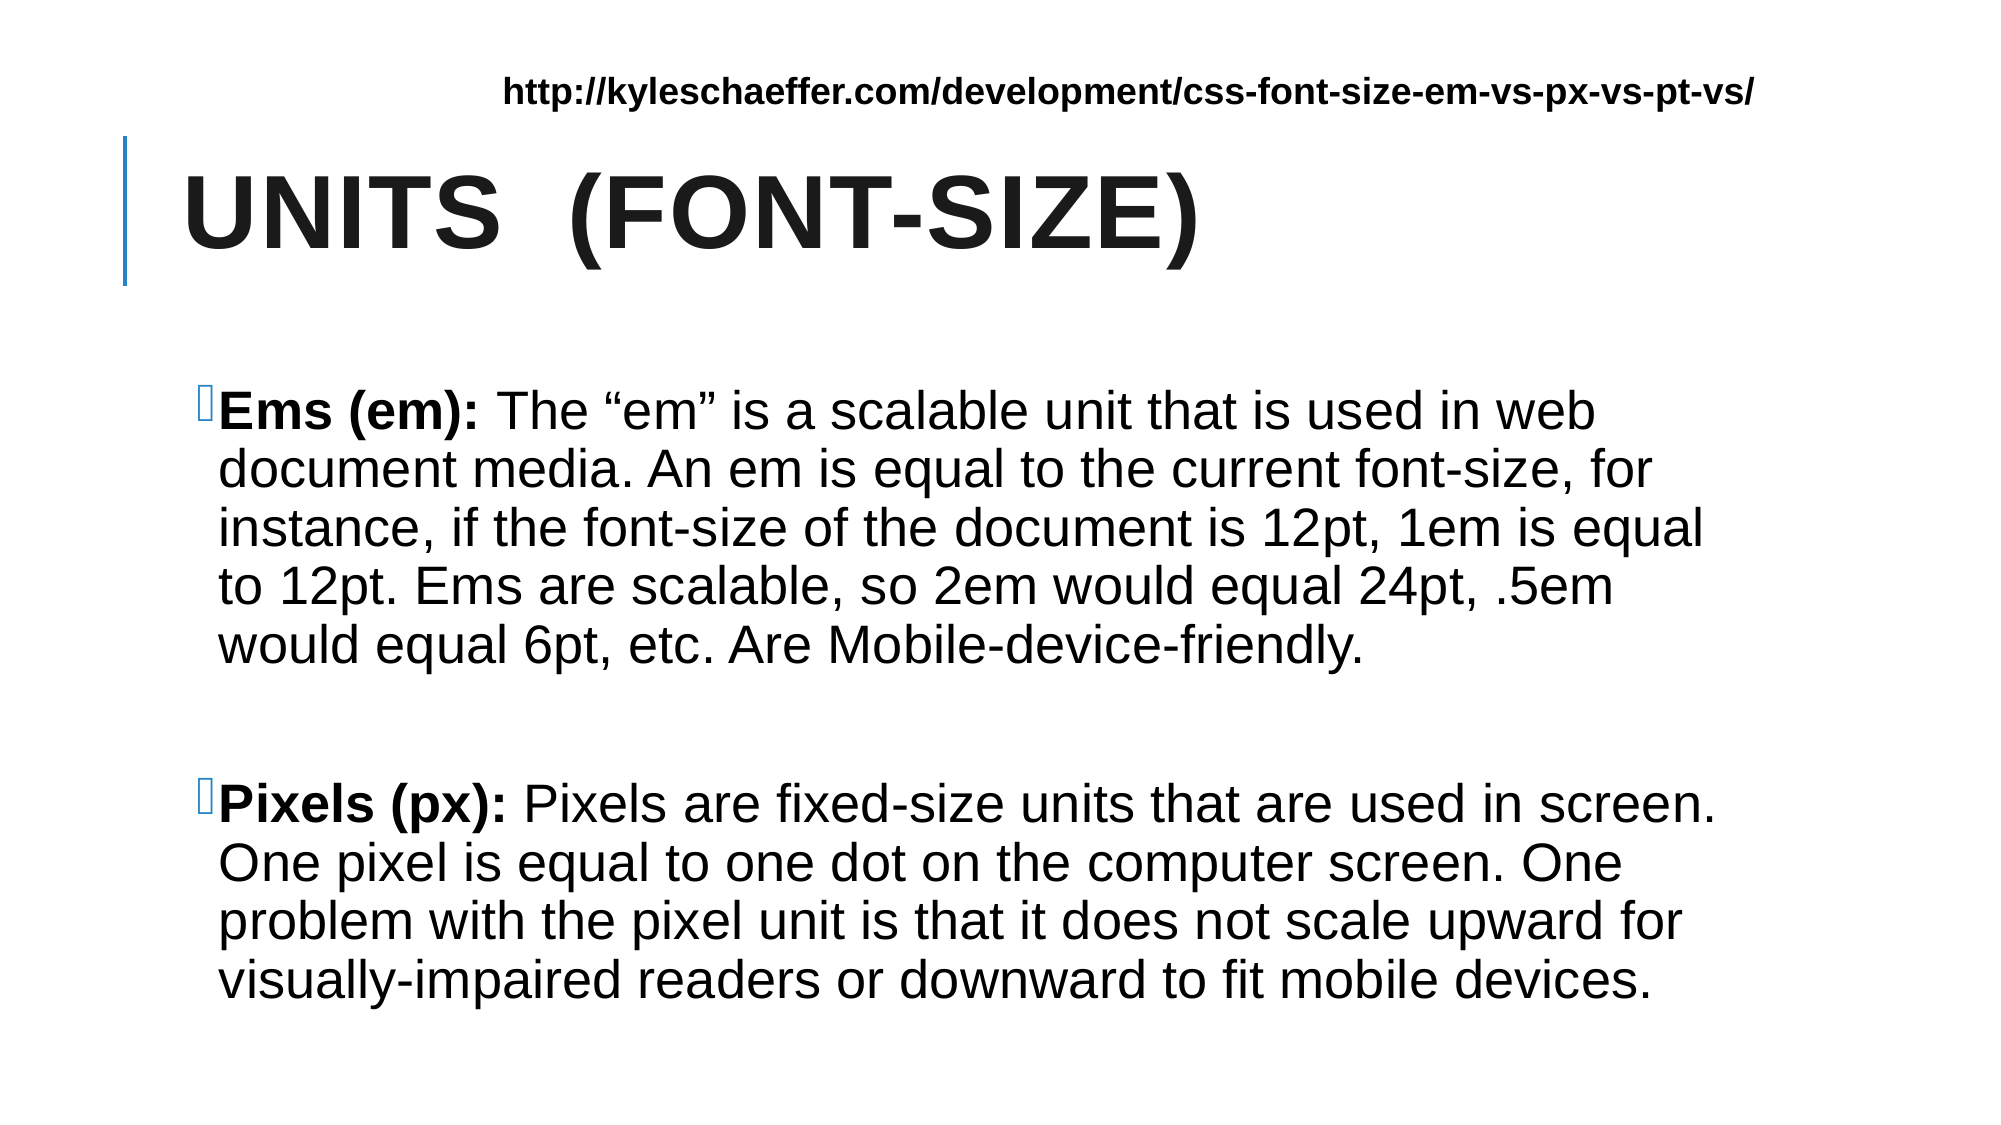

http://kyleschaeffer.com/development/css-font-size-em-vs-px-vs-pt-vs/
# Units  (font-size)
Ems (em): The “em” is a scalable unit that is used in web document media. An em is equal to the current font-size, for instance, if the font-size of the document is 12pt, 1em is equal to 12pt. Ems are scalable, so 2em would equal 24pt, .5em would equal 6pt, etc. Are Mobile-device-friendly.

Pixels (px): Pixels are fixed-size units that are used in screen. One pixel is equal to one dot on the computer screen. One problem with the pixel unit is that it does not scale upward for visually-impaired readers or downward to fit mobile devices.